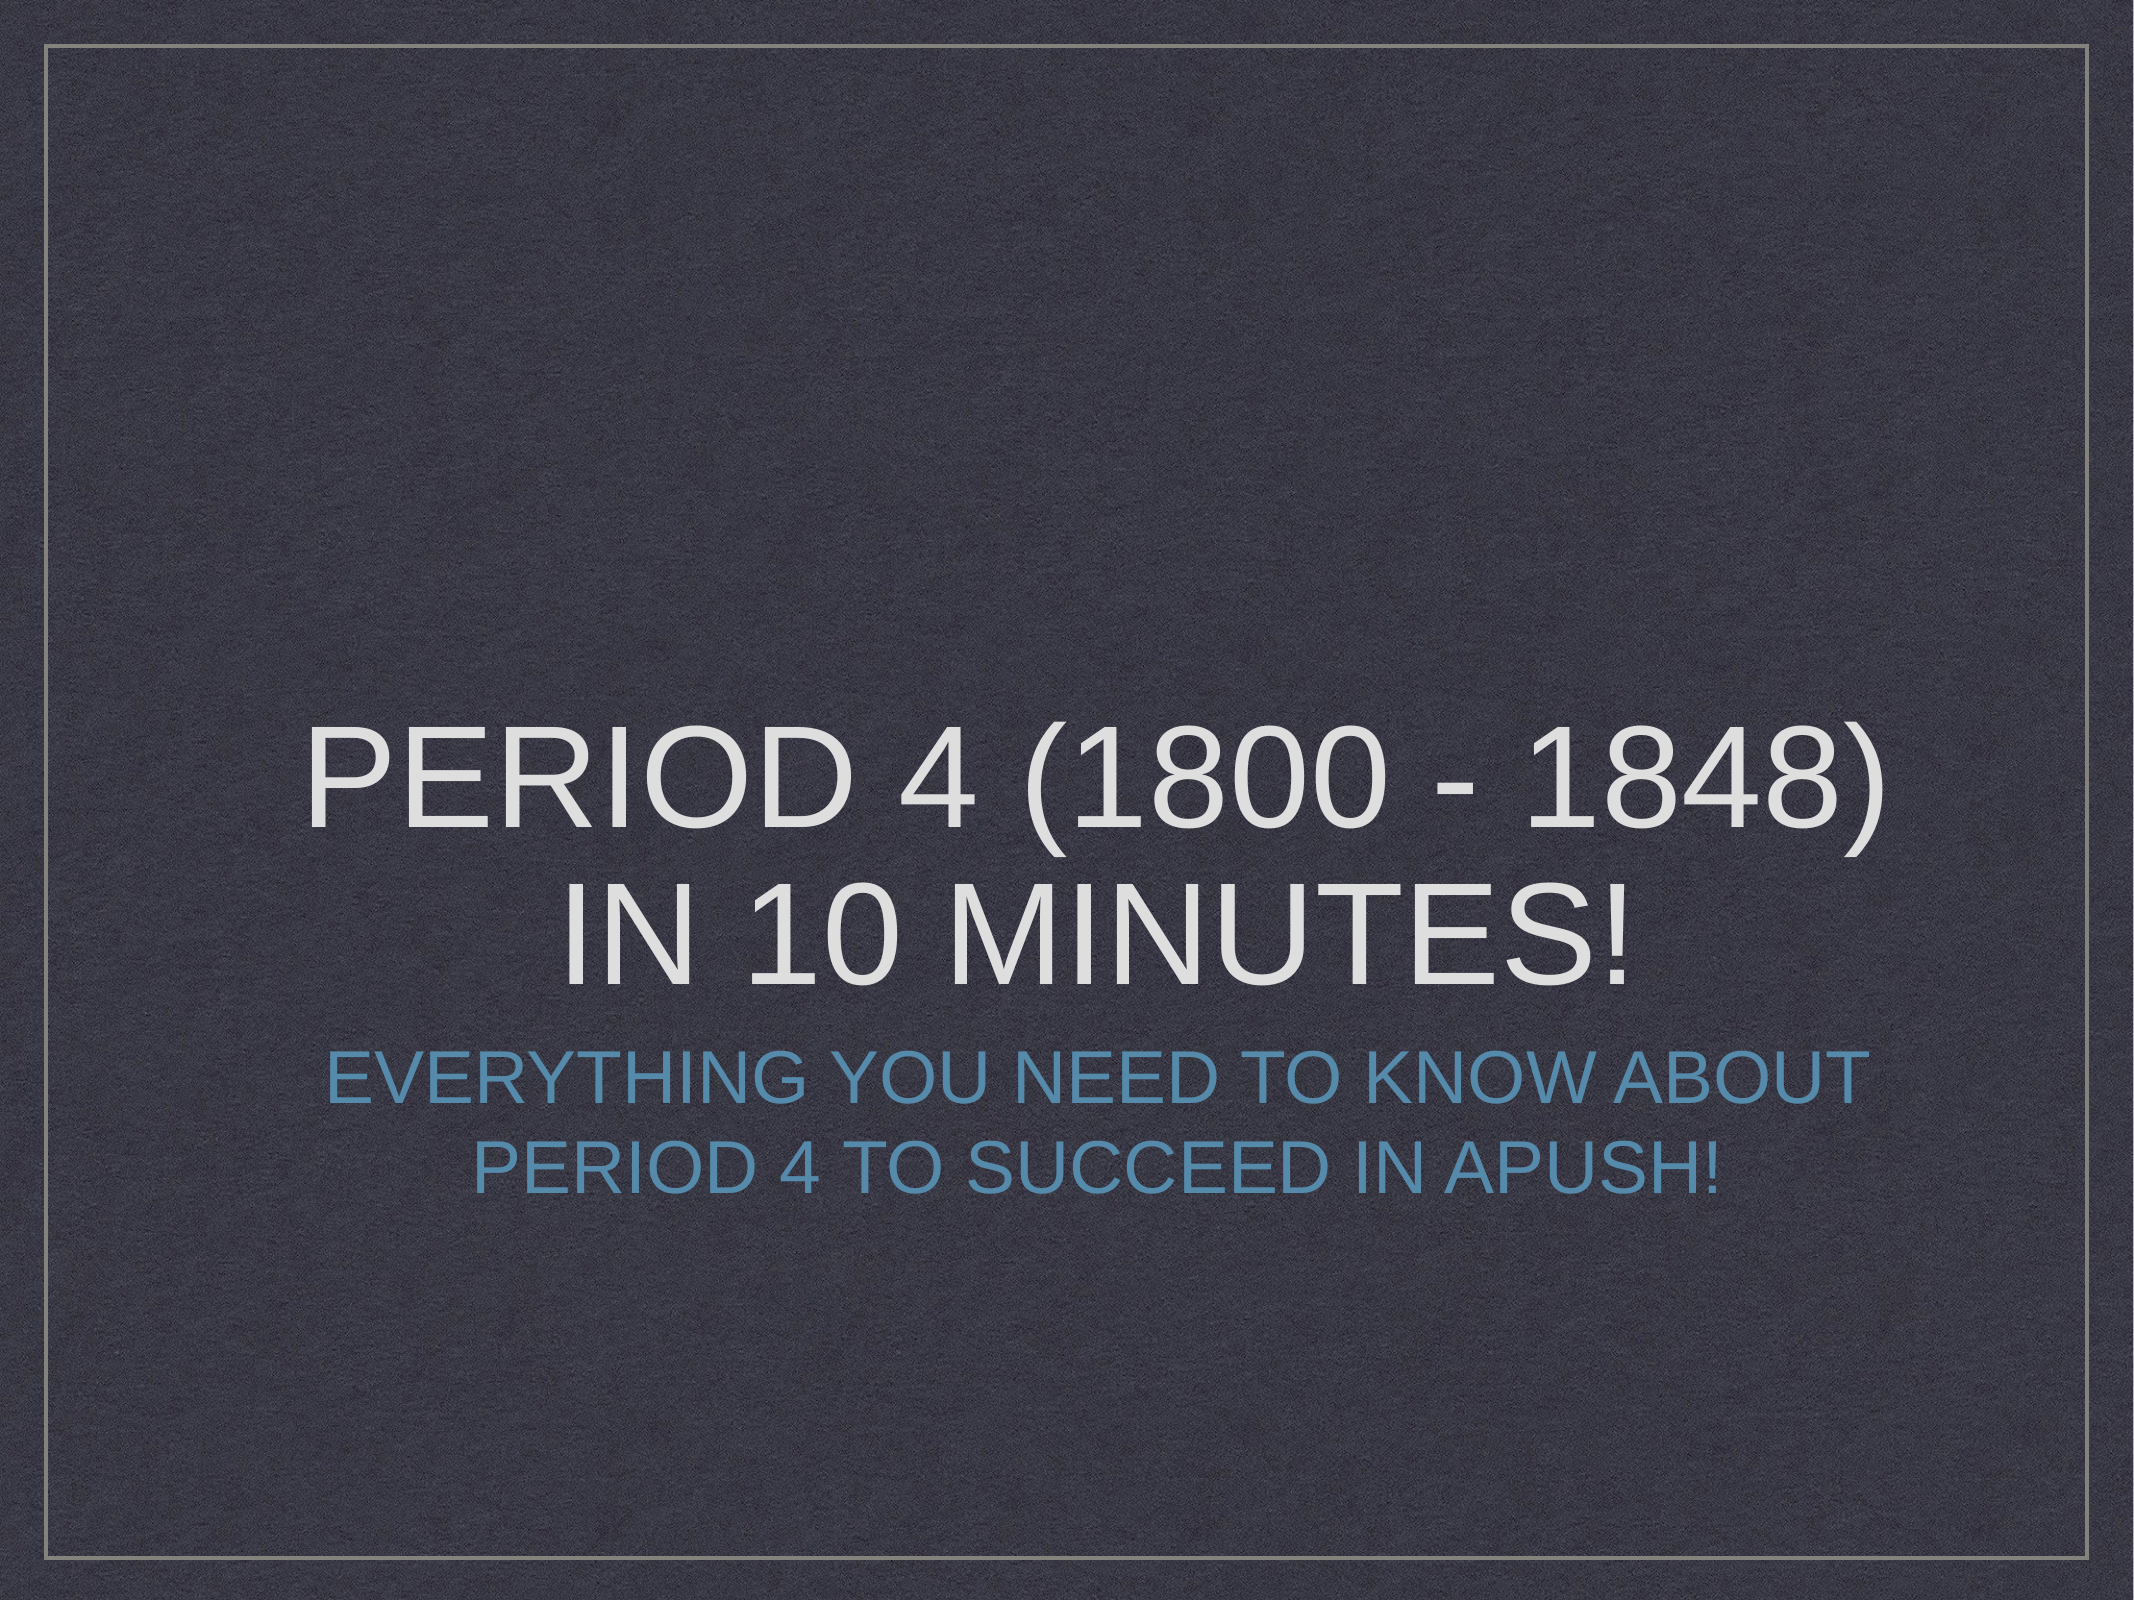

# Period 4 (1800 - 1848) In 10 Minutes!
Everything You Need To Know About Period 4 to succeed in APUSH!